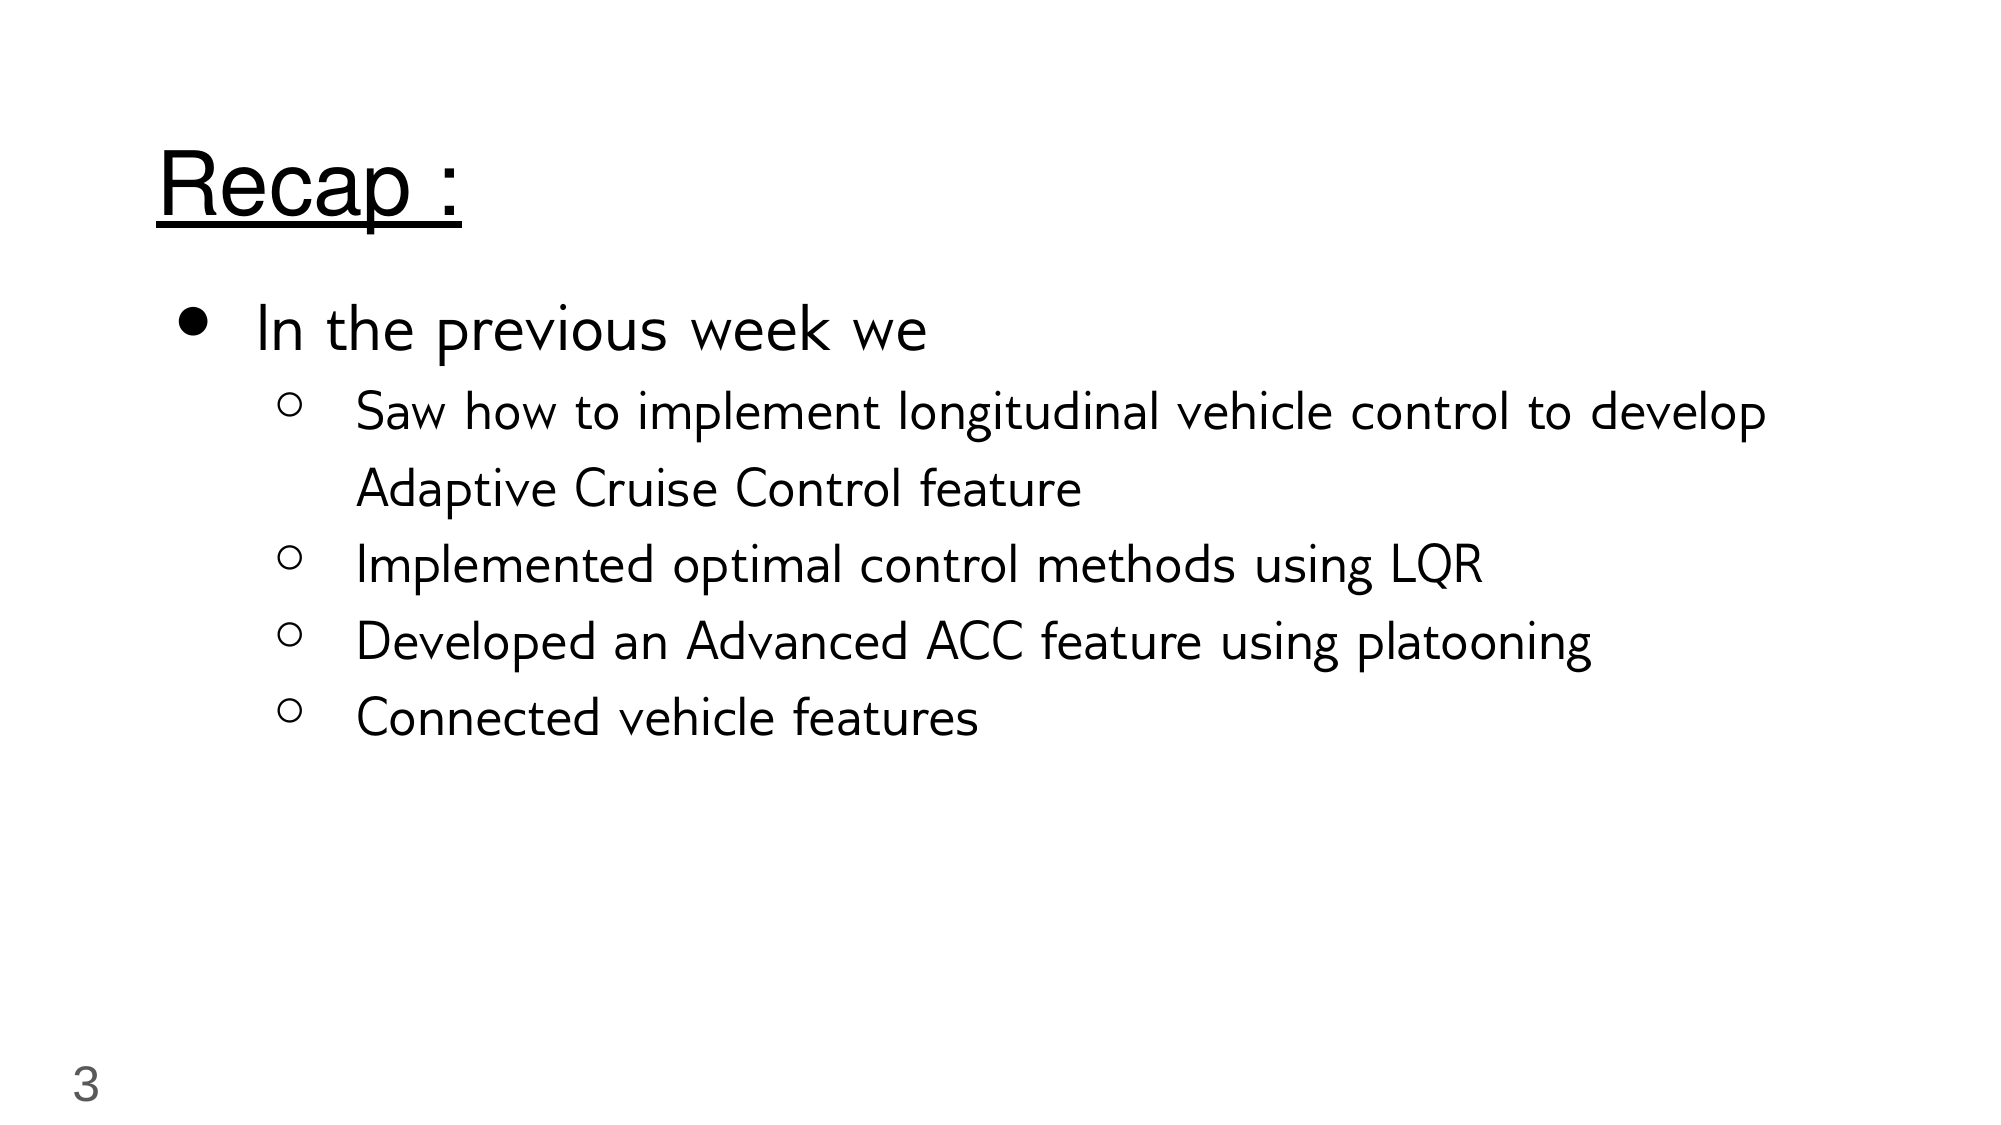

# Recap :
In the previous week we
Saw how to implement longitudinal vehicle control to develop Adaptive Cruise Control feature
Implemented optimal control methods using LQR
Developed an Advanced ACC feature using platooning
Connected vehicle features
3